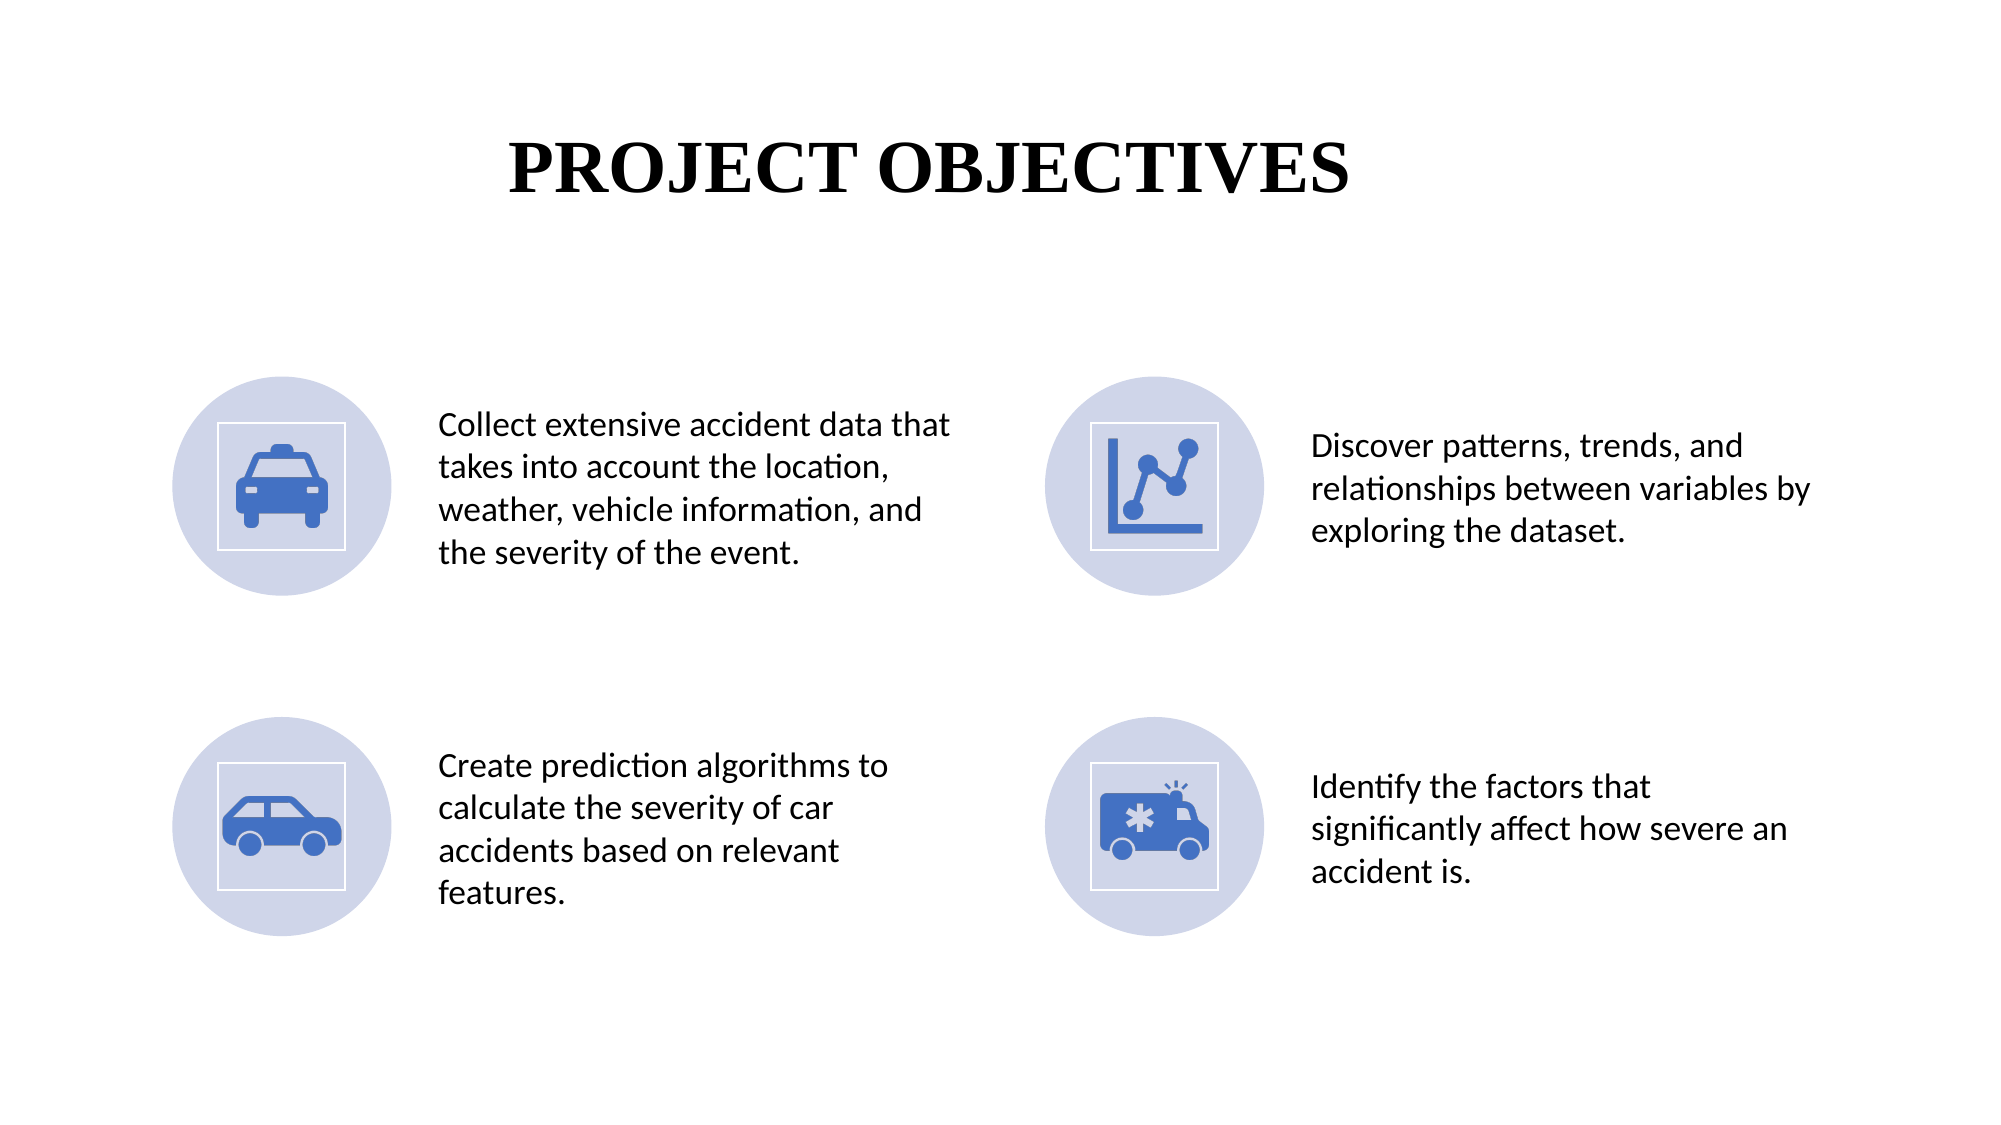

# PROJECT OBJECTIVES
Collect extensive accident data that takes into account the location, weather, vehicle information, and the severity of the event.
Discover patterns, trends, and relationships between variables by exploring the dataset.
Create prediction algorithms to calculate the severity of car accidents based on relevant features.
Identify the factors that significantly affect how severe an accident is.